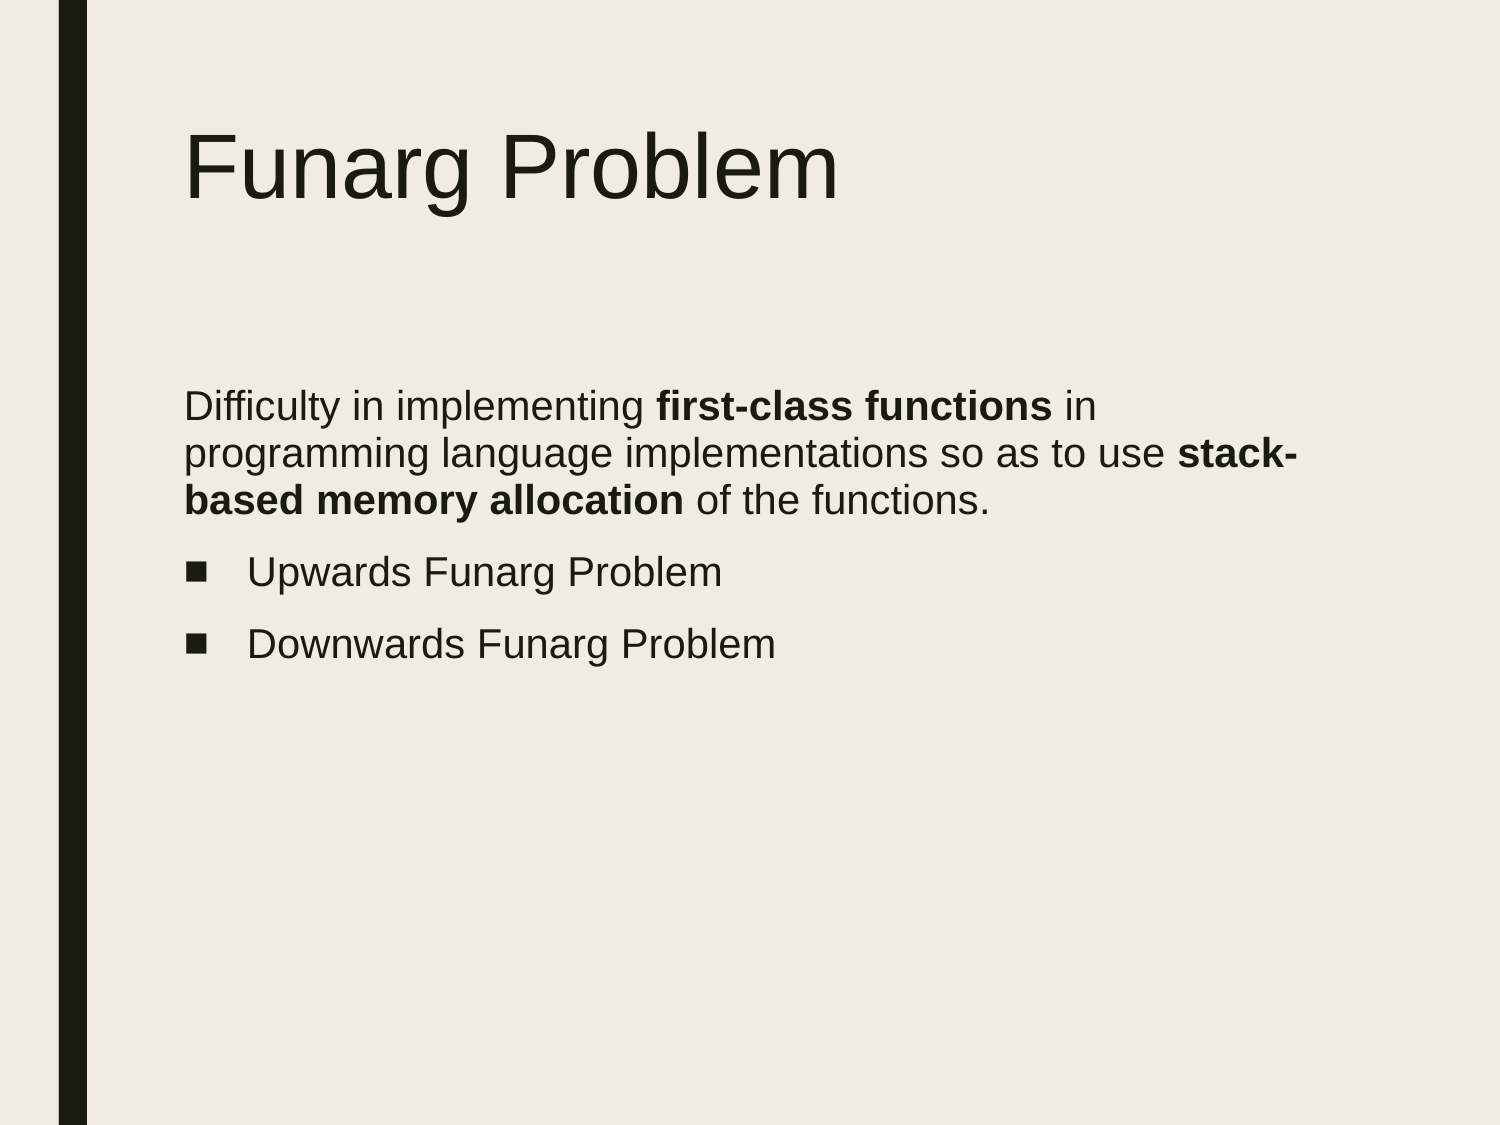

# Funarg Problem
Difficulty in implementing first-class functions in programming language implementations so as to use stack-based memory allocation of the functions.
Upwards Funarg Problem
Downwards Funarg Problem